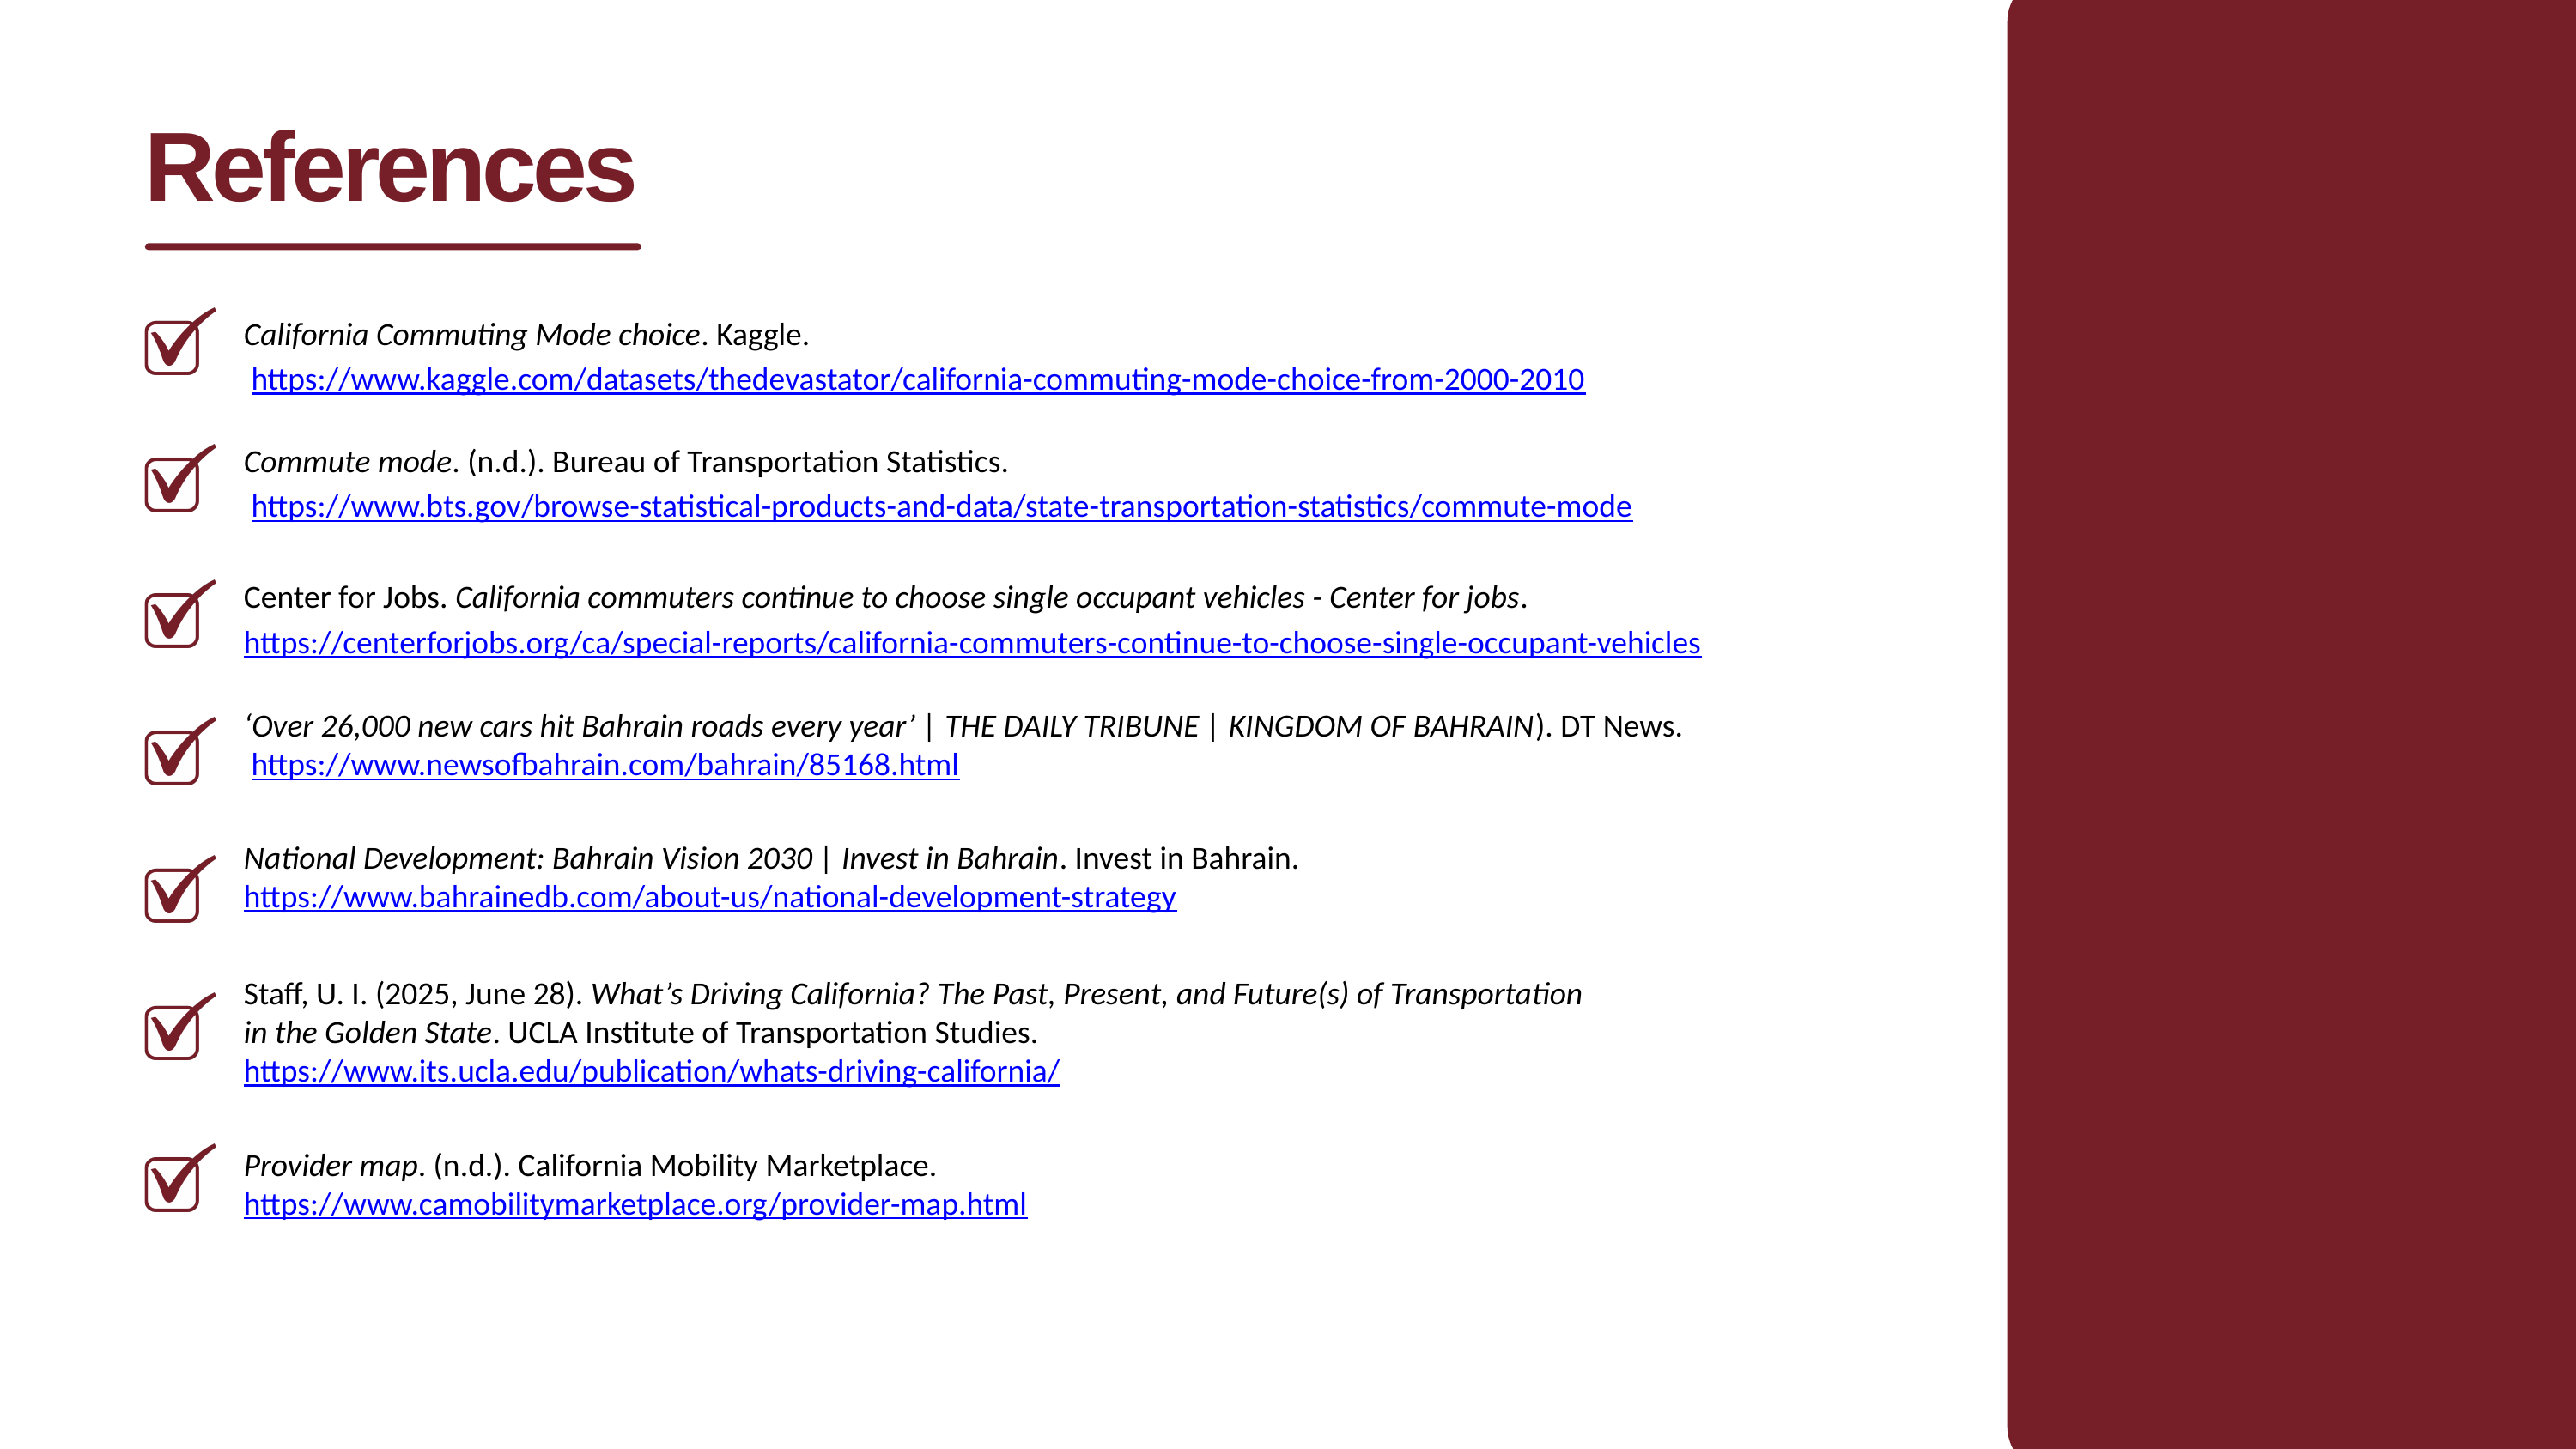

References

California Commuting Mode choice. Kaggle.
 https://www.kaggle.com/datasets/thedevastator/california-commuting-mode-choice-from-2000-2010

Commute mode. (n.d.). Bureau of Transportation Statistics.
 https://www.bts.gov/browse-statistical-products-and-data/state-transportation-statistics/commute-mode

Center for Jobs. California commuters continue to choose single occupant vehicles - Center for jobs.
https://centerforjobs.org/ca/special-reports/california-commuters-continue-to-choose-single-occupant-vehicles

‘Over 26,000 new cars hit Bahrain roads every year’ | THE DAILY TRIBUNE | KINGDOM OF BAHRAIN). DT News.
 https://www.newsofbahrain.com/bahrain/85168.html

National Development: Bahrain Vision 2030 | Invest in Bahrain. Invest in Bahrain. https://www.bahrainedb.com/about-us/national-development-strategy

Staff, U. I. (2025, June 28). What’s Driving California? The Past, Present, and Future(s) of Transportation in the Golden State. UCLA Institute of Transportation Studies. https://www.its.ucla.edu/publication/whats-driving-california/

Provider map. (n.d.). California Mobility Marketplace.
https://www.camobilitymarketplace.org/provider-map.html